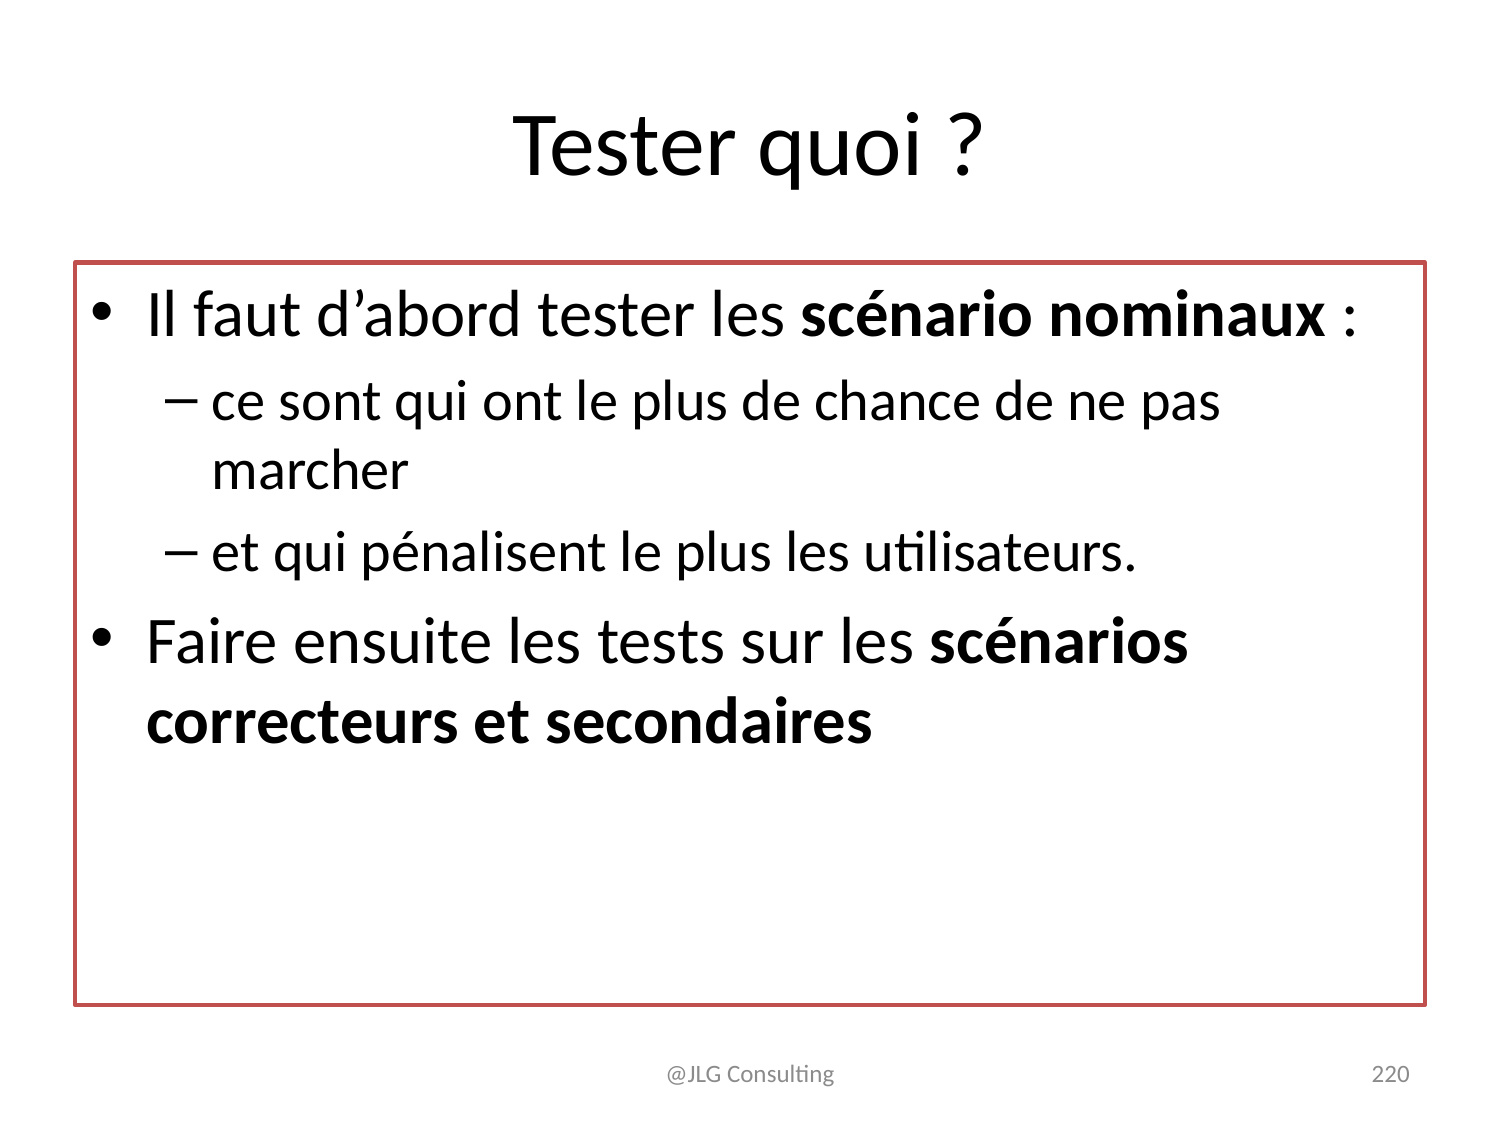

# Tester quoi ?
Il faut d’abord tester les scénario nominaux :
ce sont qui ont le plus de chance de ne pas marcher
et qui pénalisent le plus les utilisateurs.
Faire ensuite les tests sur les scénarios correcteurs et secondaires

@JLG Consulting
220